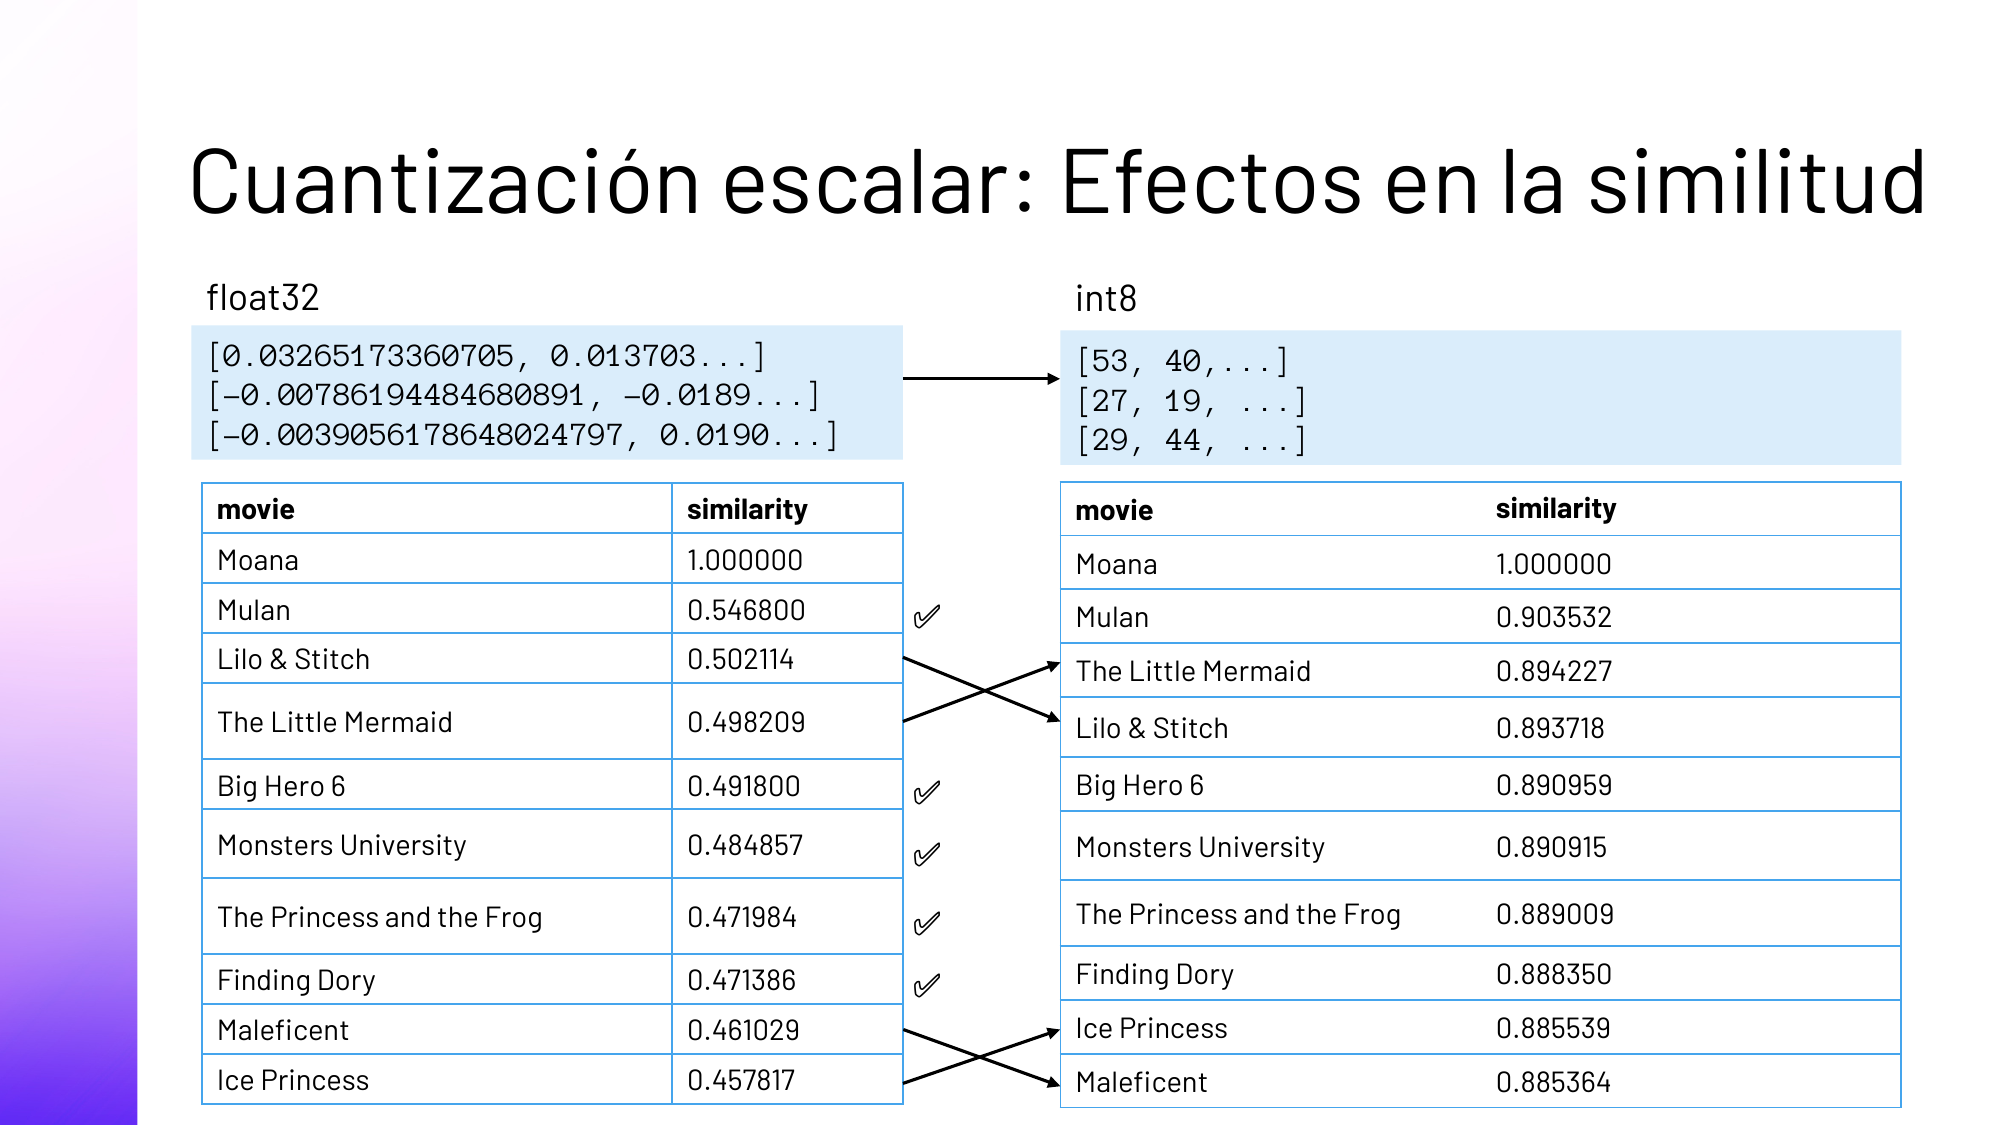

# Cuantización escalar: Efectos en la similitud
float32
int8
[0.03265173360705, 0.013703...]
[-0.00786194484680891, -0.0189...]
[-0.0039056178648024797, 0.0190...]
[53, 40,...]
[27, 19, ...]
[29, 44, ...]
| movie | similarity |
| --- | --- |
| Moana | 1.000000 |
| Mulan | 0.903532 |
| The Little Mermaid | 0.894227 |
| Lilo & Stitch | 0.893718 |
| Big Hero 6 | 0.890959 |
| Monsters University | 0.890915 |
| The Princess and the Frog | 0.889009 |
| Finding Dory | 0.888350 |
| Ice Princess | 0.885539 |
| Maleficent | 0.885364 |
| movie | similarity |
| --- | --- |
| Moana | 1.000000 |
| Mulan | 0.546800 |
| Lilo & Stitch | 0.502114 |
| The Little Mermaid | 0.498209 |
| Big Hero 6 | 0.491800 |
| Monsters University | 0.484857 |
| The Princess and the Frog | 0.471984 |
| Finding Dory | 0.471386 |
| Maleficent | 0.461029 |
| Ice Princess | 0.457817 |
✅
✅
✅
✅
✅